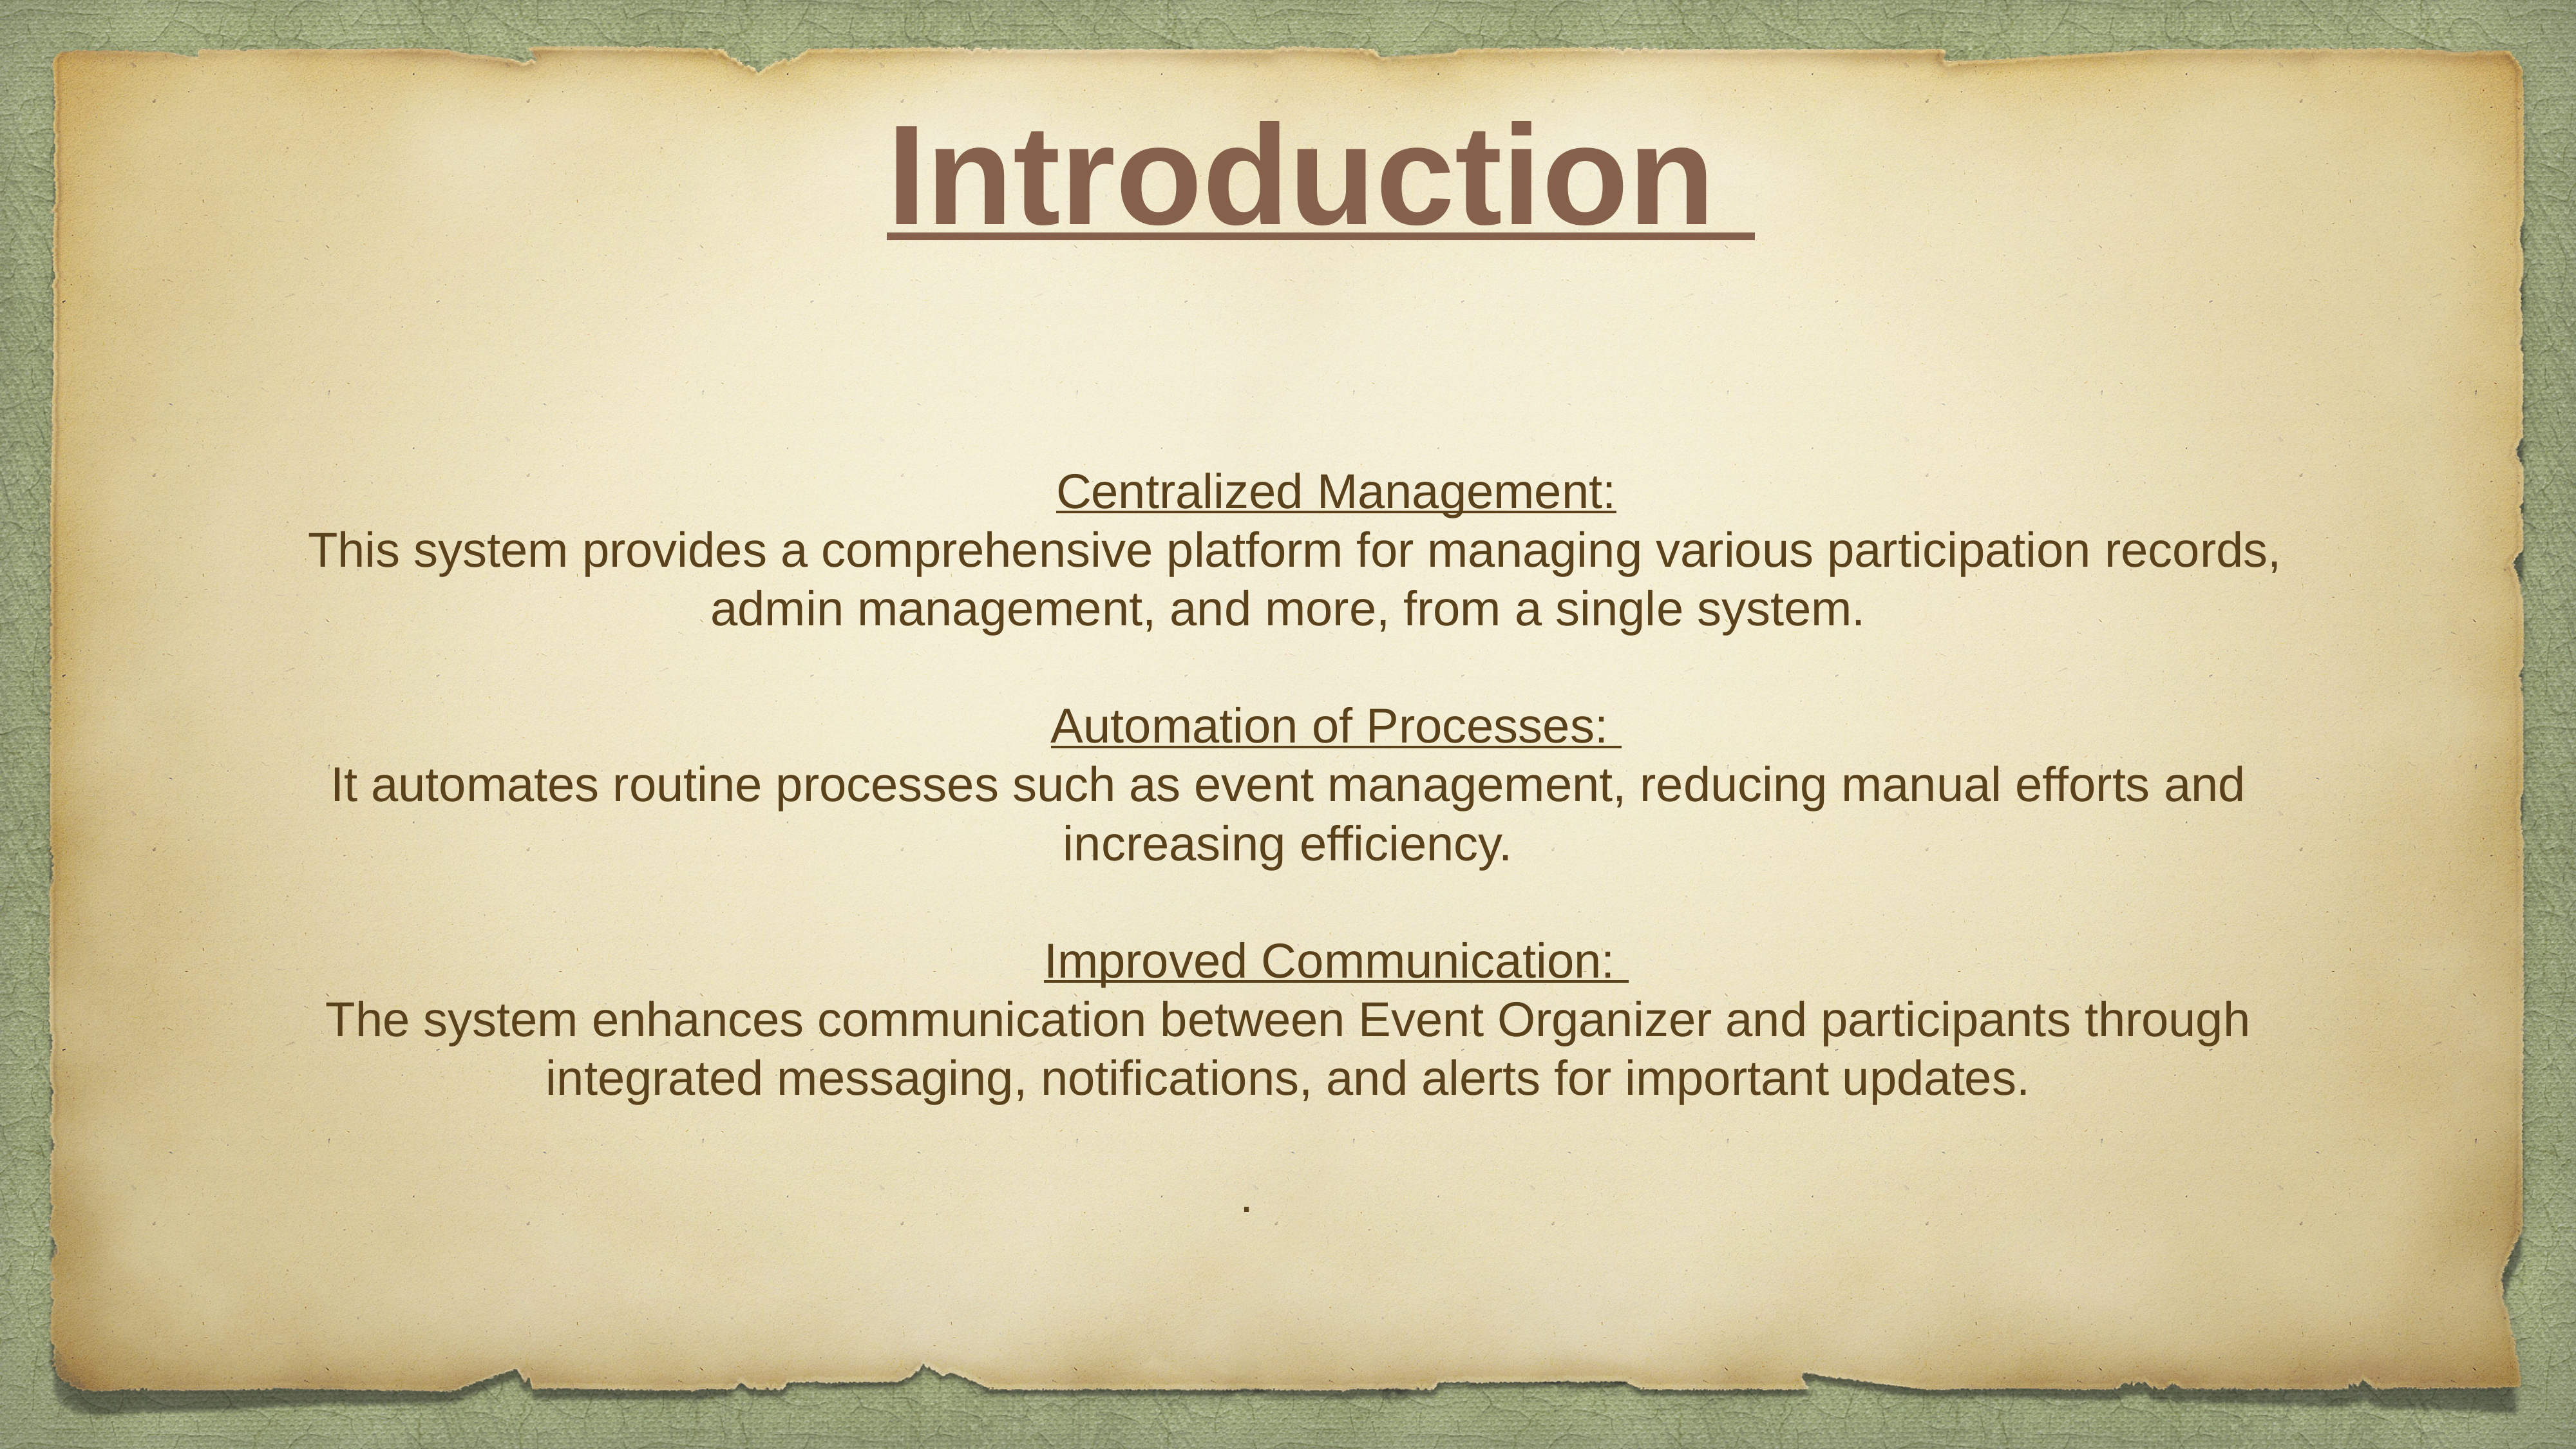

Introduction

	Centralized Management:
 This system provides a comprehensive platform for managing various participation records, admin management, and more, from a single system.

	Automation of Processes:
It automates routine processes such as event management, reducing manual efforts and increasing efficiency.

	Improved Communication:
The system enhances communication between Event Organizer and participants through integrated messaging, notifications, and alerts for important updates.

.